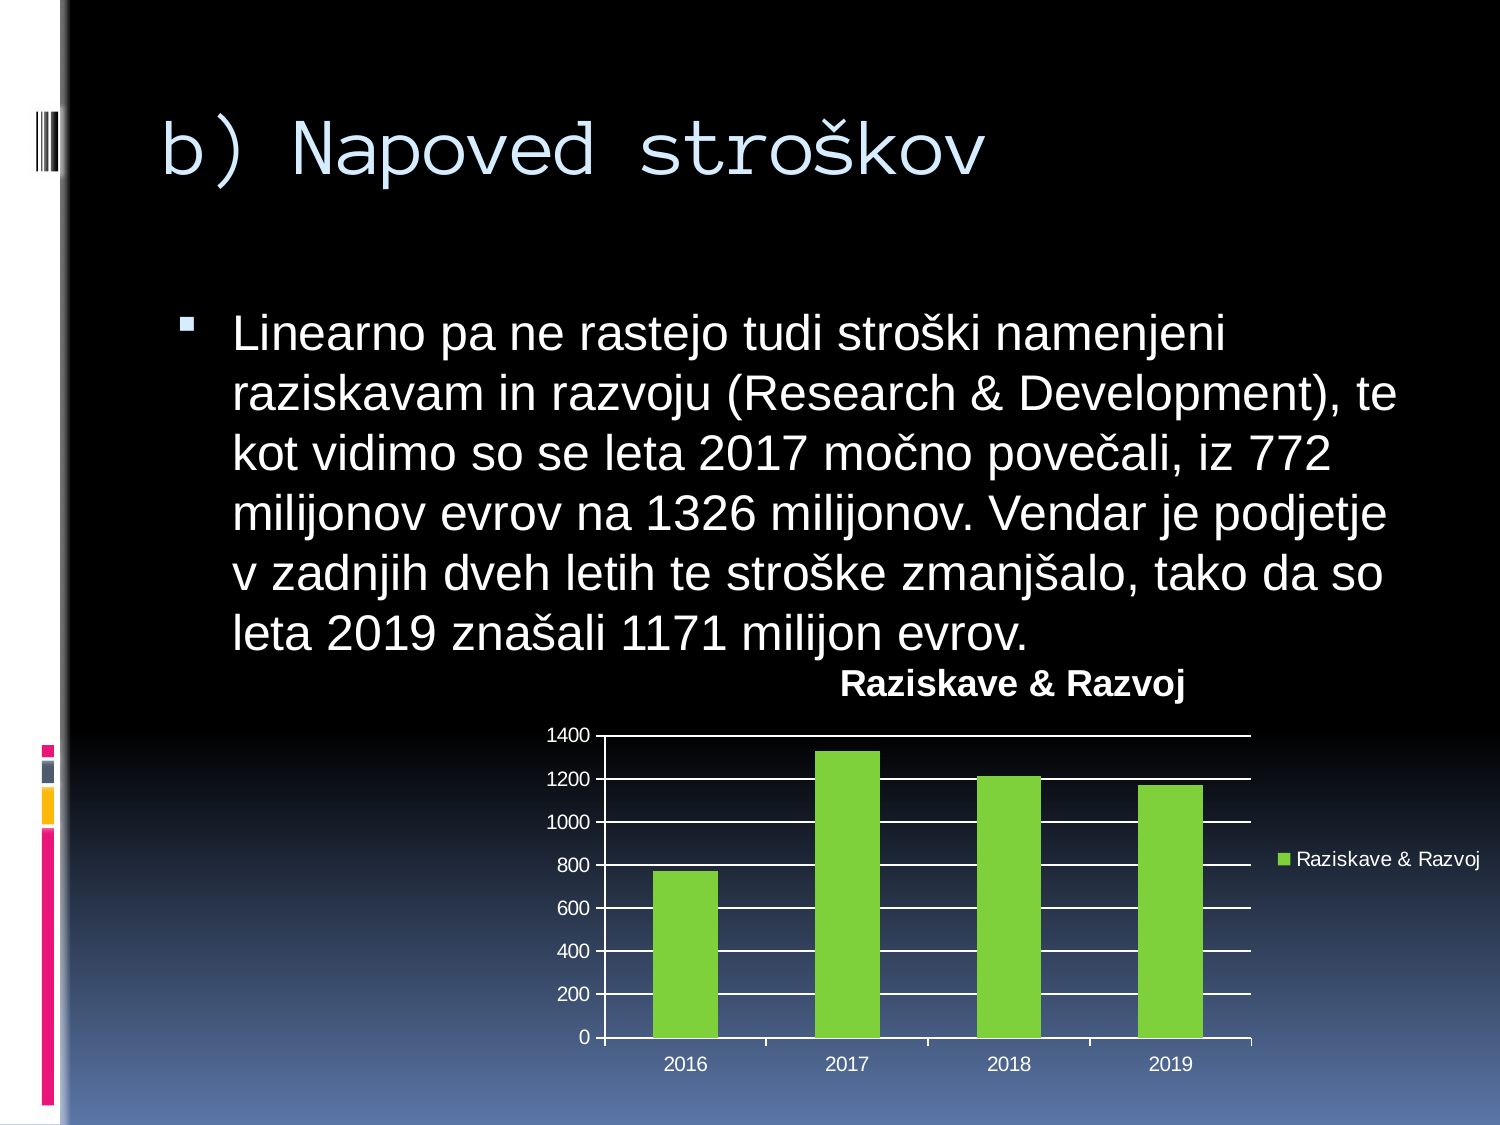

# b) Napoved stroškov
Linearno pa ne rastejo tudi stroški namenjeni raziskavam in razvoju (Research & Development), te kot vidimo so se leta 2017 močno povečali, iz 772 milijonov evrov na 1326 milijonov. Vendar je podjetje  v zadnjih dveh letih te stroške zmanjšalo, tako da so leta 2019 znašali 1171 milijon evrov.

### Chart:

| Category | Raziskave & Razvoj |
|---|---|
| 2016 | 772.12 |
| 2017 | 1326.88 |
| 2018 | 1212.09 |
| 2019 | 1171.63 |